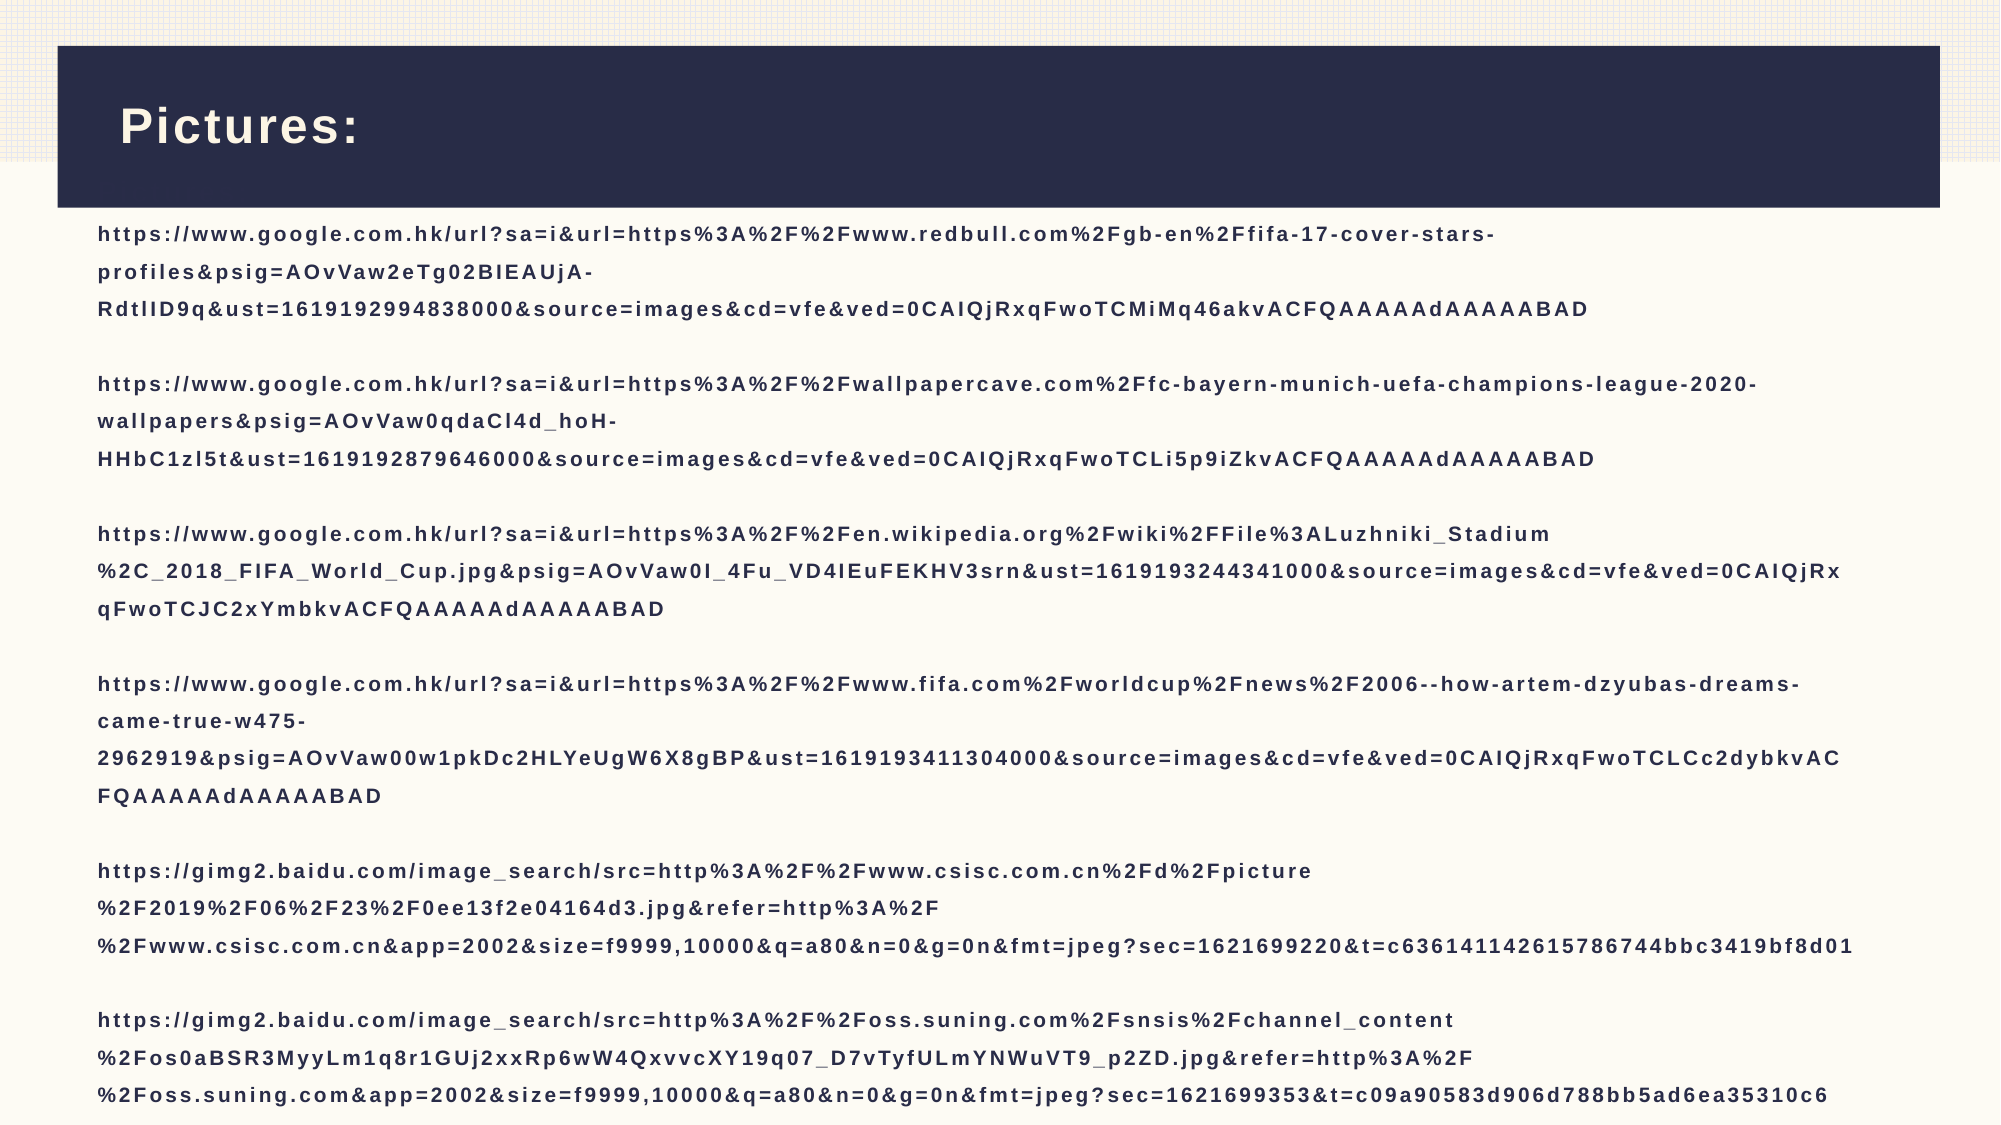

# Pictures:

Pictures:
https://www.google.com.hk/url?sa=i&url=https%3A%2F%2Fwww.redbull.com%2Fgb-en%2Ffifa-17-cover-stars-profiles&psig=AOvVaw2eTg02BIEAUjA-RdtlID9q&ust=1619192994838000&source=images&cd=vfe&ved=0CAIQjRxqFwoTCMiMq46akvACFQAAAAAdAAAAABAD

https://www.google.com.hk/url?sa=i&url=https%3A%2F%2Fwallpapercave.com%2Ffc-bayern-munich-uefa-champions-league-2020-wallpapers&psig=AOvVaw0qdaCl4d_hoH-HHbC1zl5t&ust=1619192879646000&source=images&cd=vfe&ved=0CAIQjRxqFwoTCLi5p9iZkvACFQAAAAAdAAAAABAD

https://www.google.com.hk/url?sa=i&url=https%3A%2F%2Fen.wikipedia.org%2Fwiki%2FFile%3ALuzhniki_Stadium%2C_2018_FIFA_World_Cup.jpg&psig=AOvVaw0I_4Fu_VD4IEuFEKHV3srn&ust=1619193244341000&source=images&cd=vfe&ved=0CAIQjRxqFwoTCJC2xYmbkvACFQAAAAAdAAAAABAD

https://www.google.com.hk/url?sa=i&url=https%3A%2F%2Fwww.fifa.com%2Fworldcup%2Fnews%2F2006--how-artem-dzyubas-dreams-came-true-w475-2962919&psig=AOvVaw00w1pkDc2HLYeUgW6X8gBP&ust=1619193411304000&source=images&cd=vfe&ved=0CAIQjRxqFwoTCLCc2dybkvACFQAAAAAdAAAAABAD

https://gimg2.baidu.com/image_search/src=http%3A%2F%2Fwww.csisc.com.cn%2Fd%2Fpicture%2F2019%2F06%2F23%2F0ee13f2e04164d3.jpg&refer=http%3A%2F%2Fwww.csisc.com.cn&app=2002&size=f9999,10000&q=a80&n=0&g=0n&fmt=jpeg?sec=1621699220&t=c636141142615786744bbc3419bf8d01

https://gimg2.baidu.com/image_search/src=http%3A%2F%2Foss.suning.com%2Fsnsis%2Fchannel_content%2Fos0aBSR3MyyLm1q8r1GUj2xxRp6wW4QxvvcXY19q07_D7vTyfULmYNWuVT9_p2ZD.jpg&refer=http%3A%2F%2Foss.suning.com&app=2002&size=f9999,10000&q=a80&n=0&g=0n&fmt=jpeg?sec=1621699353&t=c09a90583d906d788bb5ad6ea35310c6